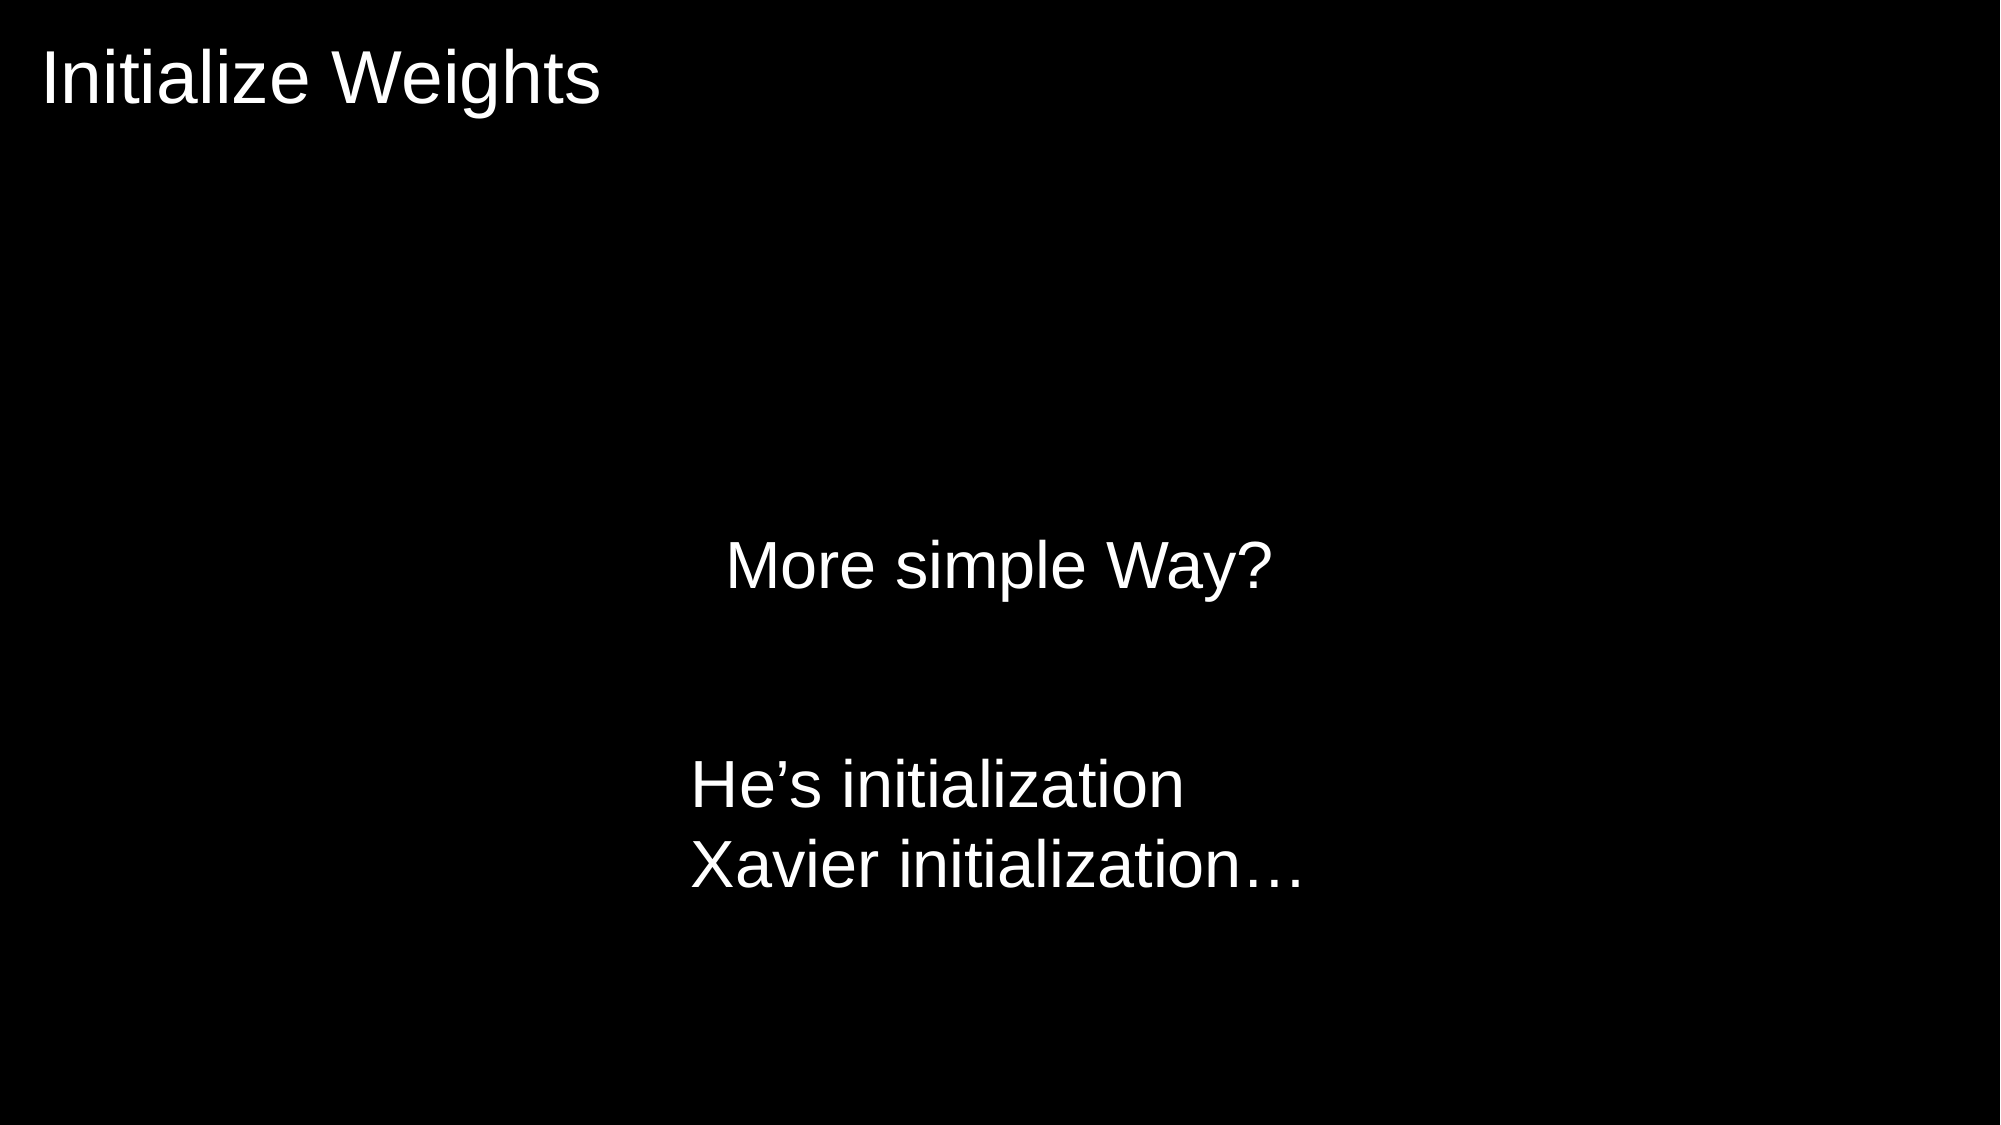

Initialize Weights
More simple Way?
He’s initialization
Xavier initialization…